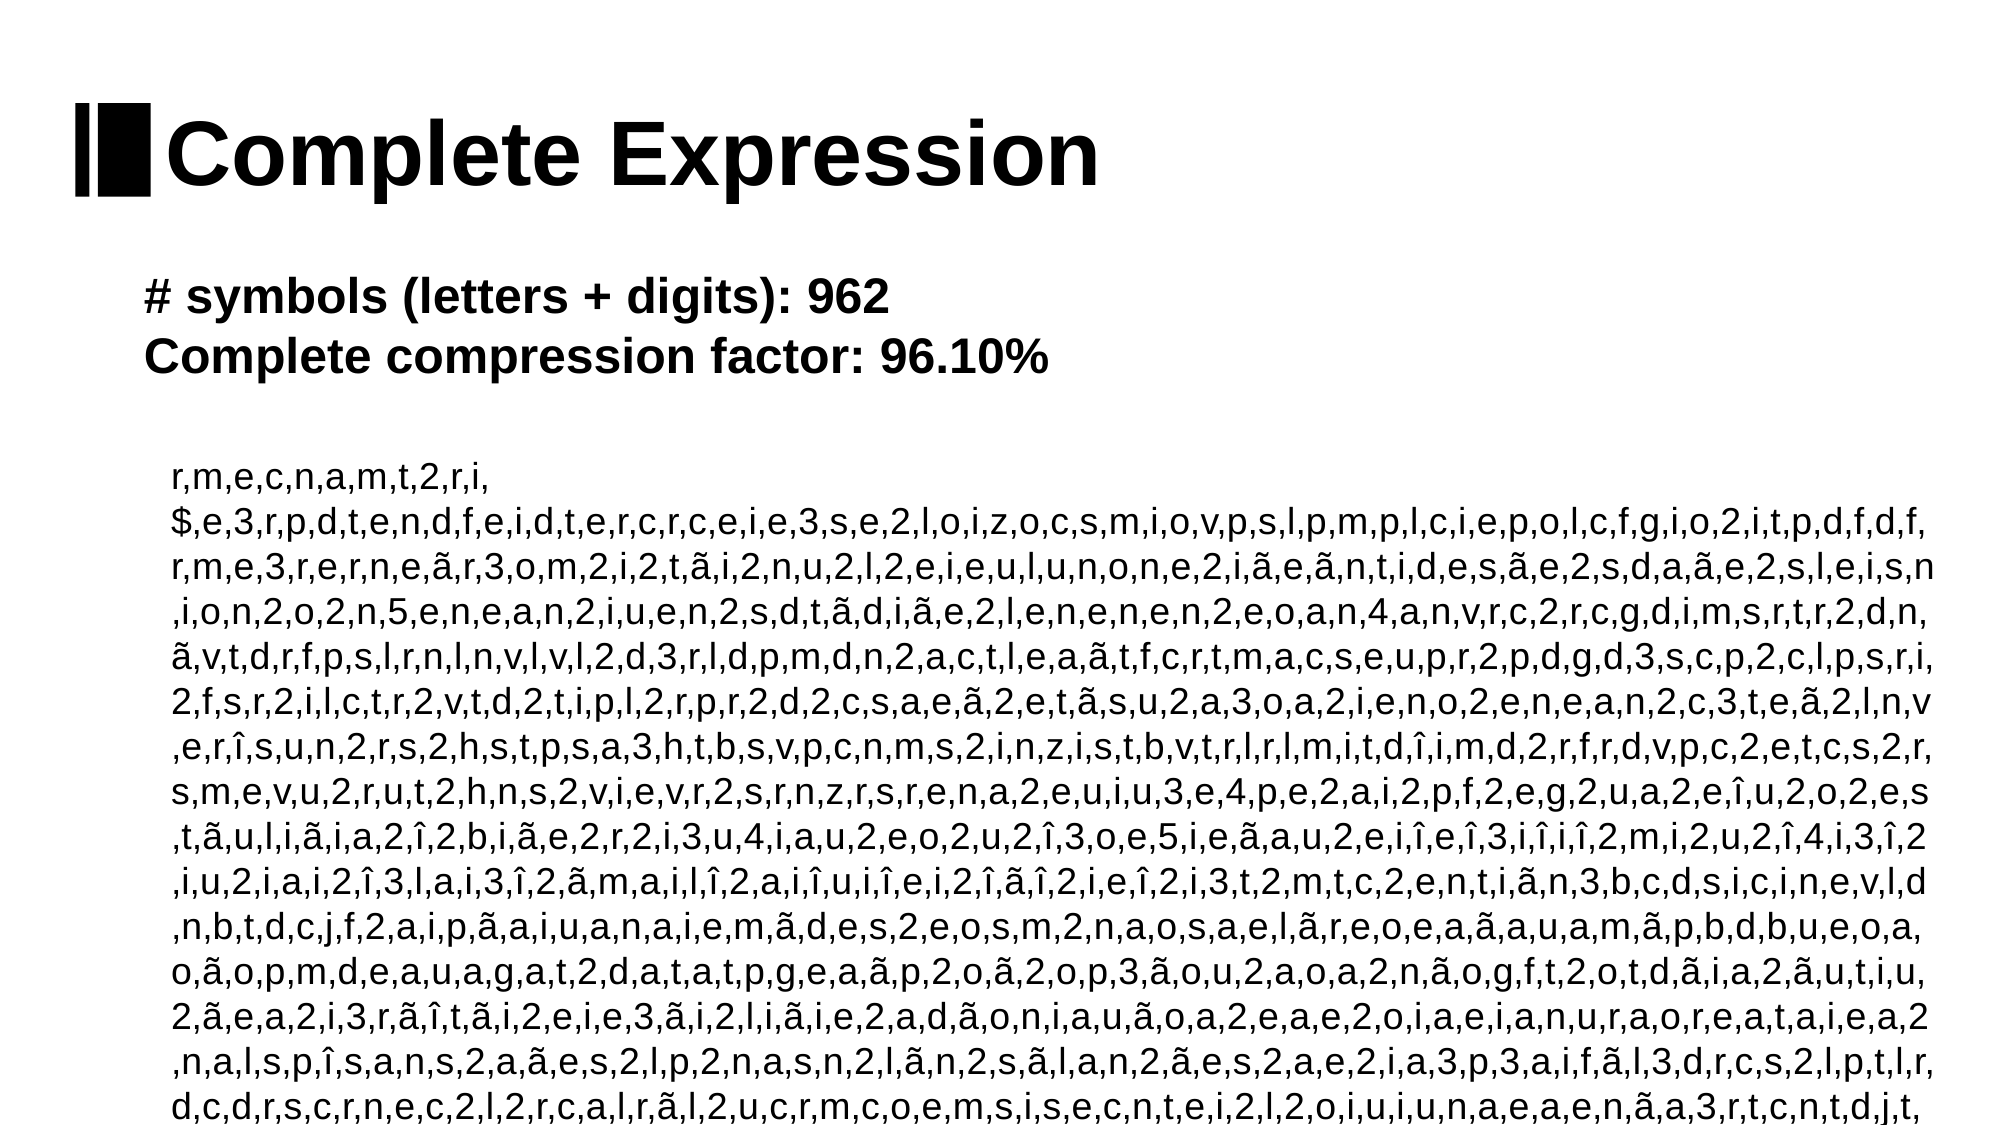

Complete Expression

# symbols (letters + digits): 962
Complete compression factor: 96.10%
r,m,e,c,n,a,m,t,2,r,i,$,e,3,r,p,d,t,e,n,d,f,e,i,d,t,e,r,c,r,c,e,i,e,3,s,e,2,l,o,i,z,o,c,s,m,i,o,v,p,s,l,p,m,p,l,c,i,e,p,o,l,c,f,g,i,o,2,i,t,p,d,f,d,f,r,m,e,3,r,e,r,n,e,ã,r,3,o,m,2,i,2,t,ã,i,2,n,u,2,l,2,e,i,e,u,l,u,n,o,n,e,2,i,ã,e,ã,n,t,i,d,e,s,ã,e,2,s,d,a,ã,e,2,s,l,e,i,s,n,i,o,n,2,o,2,n,5,e,n,e,a,n,2,i,u,e,n,2,s,d,t,ã,d,i,ã,e,2,l,e,n,e,n,e,n,2,e,o,a,n,4,a,n,v,r,c,2,r,c,g,d,i,m,s,r,t,r,2,d,n,ã,v,t,d,r,f,p,s,l,r,n,l,n,v,l,v,l,2,d,3,r,l,d,p,m,d,n,2,a,c,t,l,e,a,ã,t,f,c,r,t,m,a,c,s,e,u,p,r,2,p,d,g,d,3,s,c,p,2,c,l,p,s,r,i,2,f,s,r,2,i,l,c,t,r,2,v,t,d,2,t,i,p,l,2,r,p,r,2,d,2,c,s,a,e,ã,2,e,t,ã,s,u,2,a,3,o,a,2,i,e,n,o,2,e,n,e,a,n,2,c,3,t,e,ã,2,l,n,v,e,r,î,s,u,n,2,r,s,2,h,s,t,p,s,a,3,h,t,b,s,v,p,c,n,m,s,2,i,n,z,i,s,t,b,v,t,r,l,r,l,m,i,t,d,î,i,m,d,2,r,f,r,d,v,p,c,2,e,t,c,s,2,r,s,m,e,v,u,2,r,u,t,2,h,n,s,2,v,i,e,v,r,2,s,r,n,z,r,s,r,e,n,a,2,e,u,i,u,3,e,4,p,e,2,a,i,2,p,f,2,e,g,2,u,a,2,e,î,u,2,o,2,e,s,t,ã,u,l,i,ã,i,a,2,î,2,b,i,ã,e,2,r,2,i,3,u,4,i,a,u,2,e,o,2,u,2,î,3,o,e,5,i,e,ã,a,u,2,e,i,î,e,î,3,i,î,i,î,2,m,i,2,u,2,î,4,i,3,î,2,i,u,2,i,a,i,2,î,3,l,a,i,3,î,2,ã,m,a,i,l,î,2,a,i,î,u,i,î,e,i,2,î,ã,î,2,i,e,î,2,i,3,t,2,m,t,c,2,e,n,t,i,ã,n,3,b,c,d,s,i,c,i,n,e,v,l,d,n,b,t,d,c,j,f,2,a,i,p,ã,a,i,u,a,n,a,i,e,m,ã,d,e,s,2,e,o,s,m,2,n,a,o,s,a,e,l,ã,r,e,o,e,a,ã,a,u,a,m,ã,p,b,d,b,u,e,o,a,o,ã,o,p,m,d,e,a,u,a,g,a,t,2,d,a,t,a,t,p,g,e,a,ã,p,2,o,ã,2,o,p,3,ã,o,u,2,a,o,a,2,n,ã,o,g,f,t,2,o,t,d,ã,i,a,2,ã,u,t,i,u,2,ã,e,a,2,i,3,r,ã,î,t,ã,i,2,e,i,e,3,ã,i,2,l,i,ã,i,e,2,a,d,ã,o,n,i,a,u,ã,o,a,2,e,a,e,2,o,i,a,e,i,a,n,u,r,a,o,r,e,a,t,a,i,e,a,2,n,a,l,s,p,î,s,a,n,s,2,a,ã,e,s,2,l,p,2,n,a,s,n,2,l,ã,n,2,s,ã,l,a,n,2,ã,e,s,2,a,e,2,i,a,3,p,3,a,i,f,ã,l,3,d,r,c,s,2,l,p,t,l,r,d,c,d,r,s,c,r,n,e,c,2,l,2,r,c,a,l,r,ã,l,2,u,c,r,m,c,o,e,m,s,i,s,e,c,n,t,e,i,2,l,2,o,i,u,i,u,n,a,e,a,e,n,ã,a,3,r,t,c,n,t,d,j,t,s,z,g,s,g,s,d,r,d,t,2,c,r,n,v,s,t,s,z,f,r,p,m,2,f,c,p,r,s,2,t,r,s,r,2,c,r,p,b,r,2,i,m,a,e,i,t,e,i,d,2,s,l,s,t,c,2,l,m,g,t,c,l,i,m,2,i,l,d,l,c,i,a,2,c,a,r,c